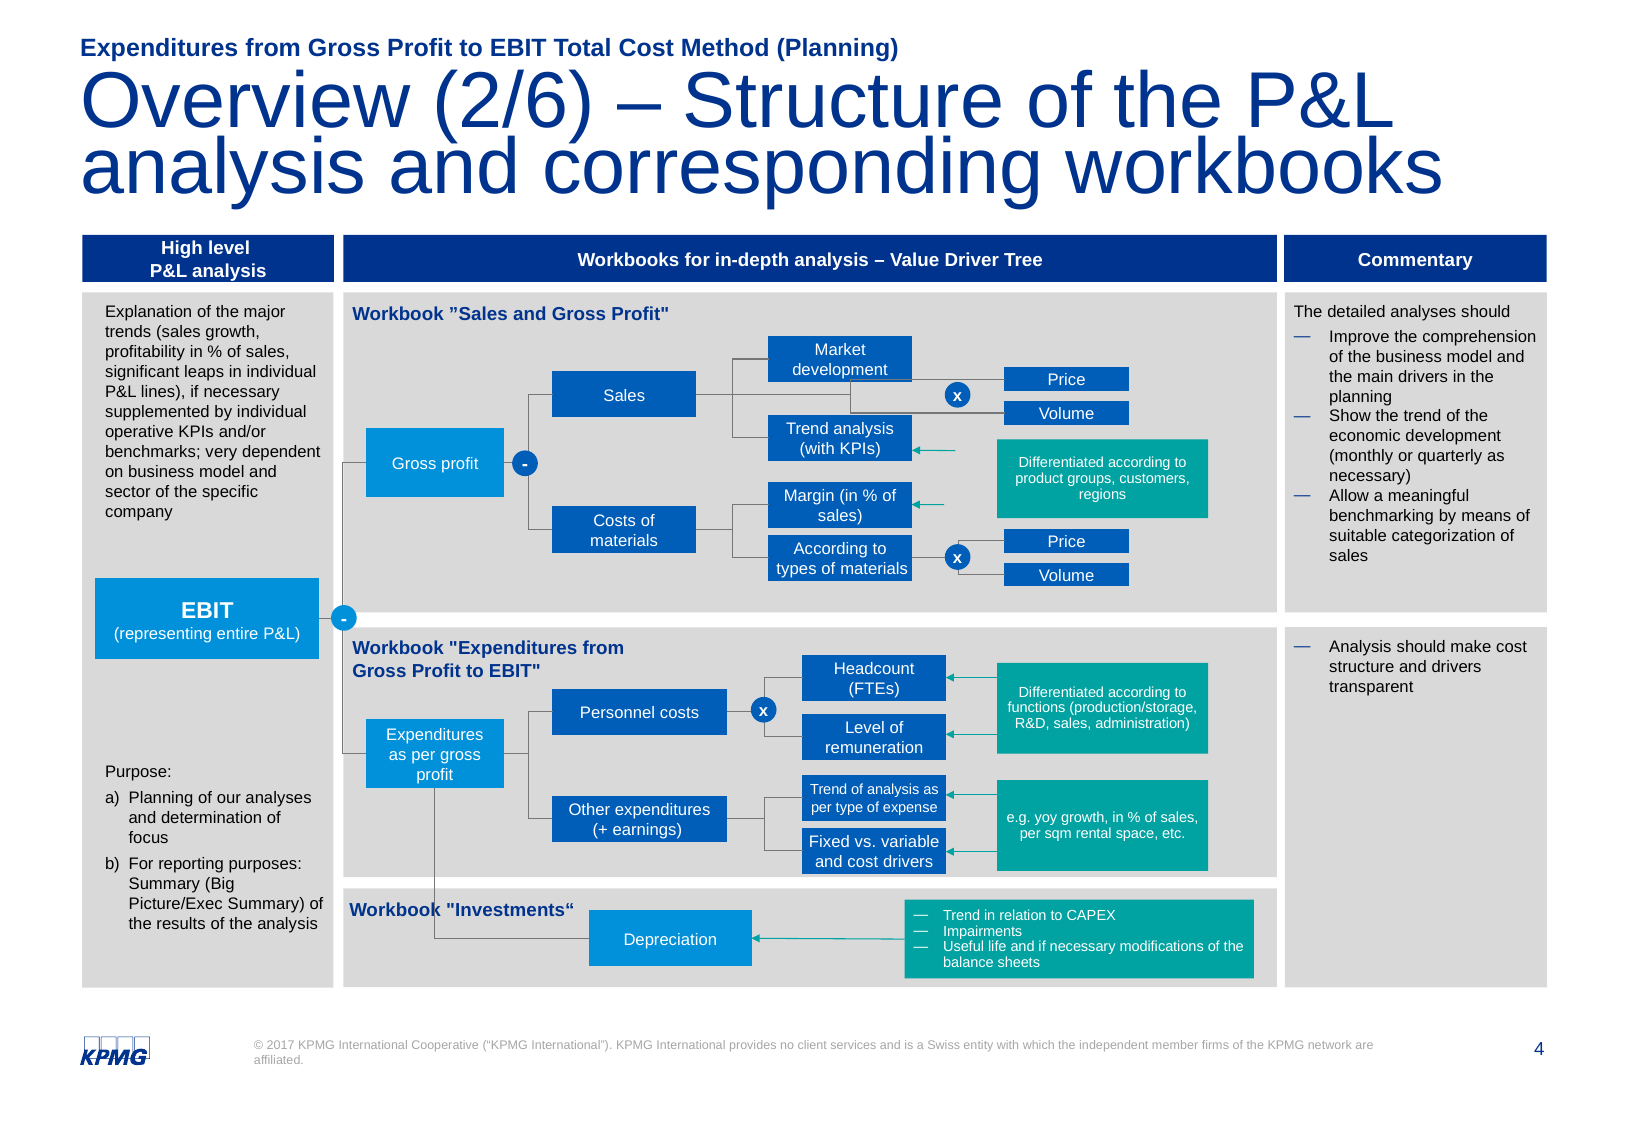

Expenditures from Gross Profit to EBIT Total Cost Method (Planning)
# Overview (2/6) – Structure of the P&L analysis and corresponding workbooks
High level
P&L analysis
Workbooks for in-depth analysis – Value Driver Tree
Commentary
Explanation of the major trends (sales growth, profitability in % of sales, significant leaps in individual P&L lines), if necessary supplemented by individual operative KPIs and/or benchmarks; very dependent on business model and sector of the specific company

Purpose:
Planning of our analyses and determination of focus
For reporting purposes:
Summary (Big Picture/Exec Summary) of the results of the analysis

Workbook ”Sales and Gross Profit"
The detailed analyses should
Improve the comprehension of the business model and the main drivers in the planning
Show the trend of the economic development (monthly or quarterly as necessary)
Allow a meaningful benchmarking by means of suitable categorization of sales
Market development
Price
Sales
x
Volume
Trend analysis (with KPIs)
Gross profit

Differentiated according to product groups, customers, regions
-

Margin (in % of sales)

Costs of materials
Price
According to
 types of materials
x
Volume
EBIT
(representing entire P&L)
-
Workbook "Expenditures from
Gross Profit to EBIT"
Analysis should make cost structure and drivers transparent
Headcount (FTEs)
Differentiated according to functions (production/storage, R&D, sales, administration)
Personnel costs
x
Level of remuneration

Expenditures as per gross profit
Trend of analysis as per type of expense
e.g. yoy growth, in % of sales, per sqm rental space, etc.

Other expenditures (+ earnings)
Fixed vs. variable and cost drivers
Workbook "Investments“
Trend in relation to CAPEX
Impairments
Useful life and if necessary modifications of the balance sheets
Depreciation